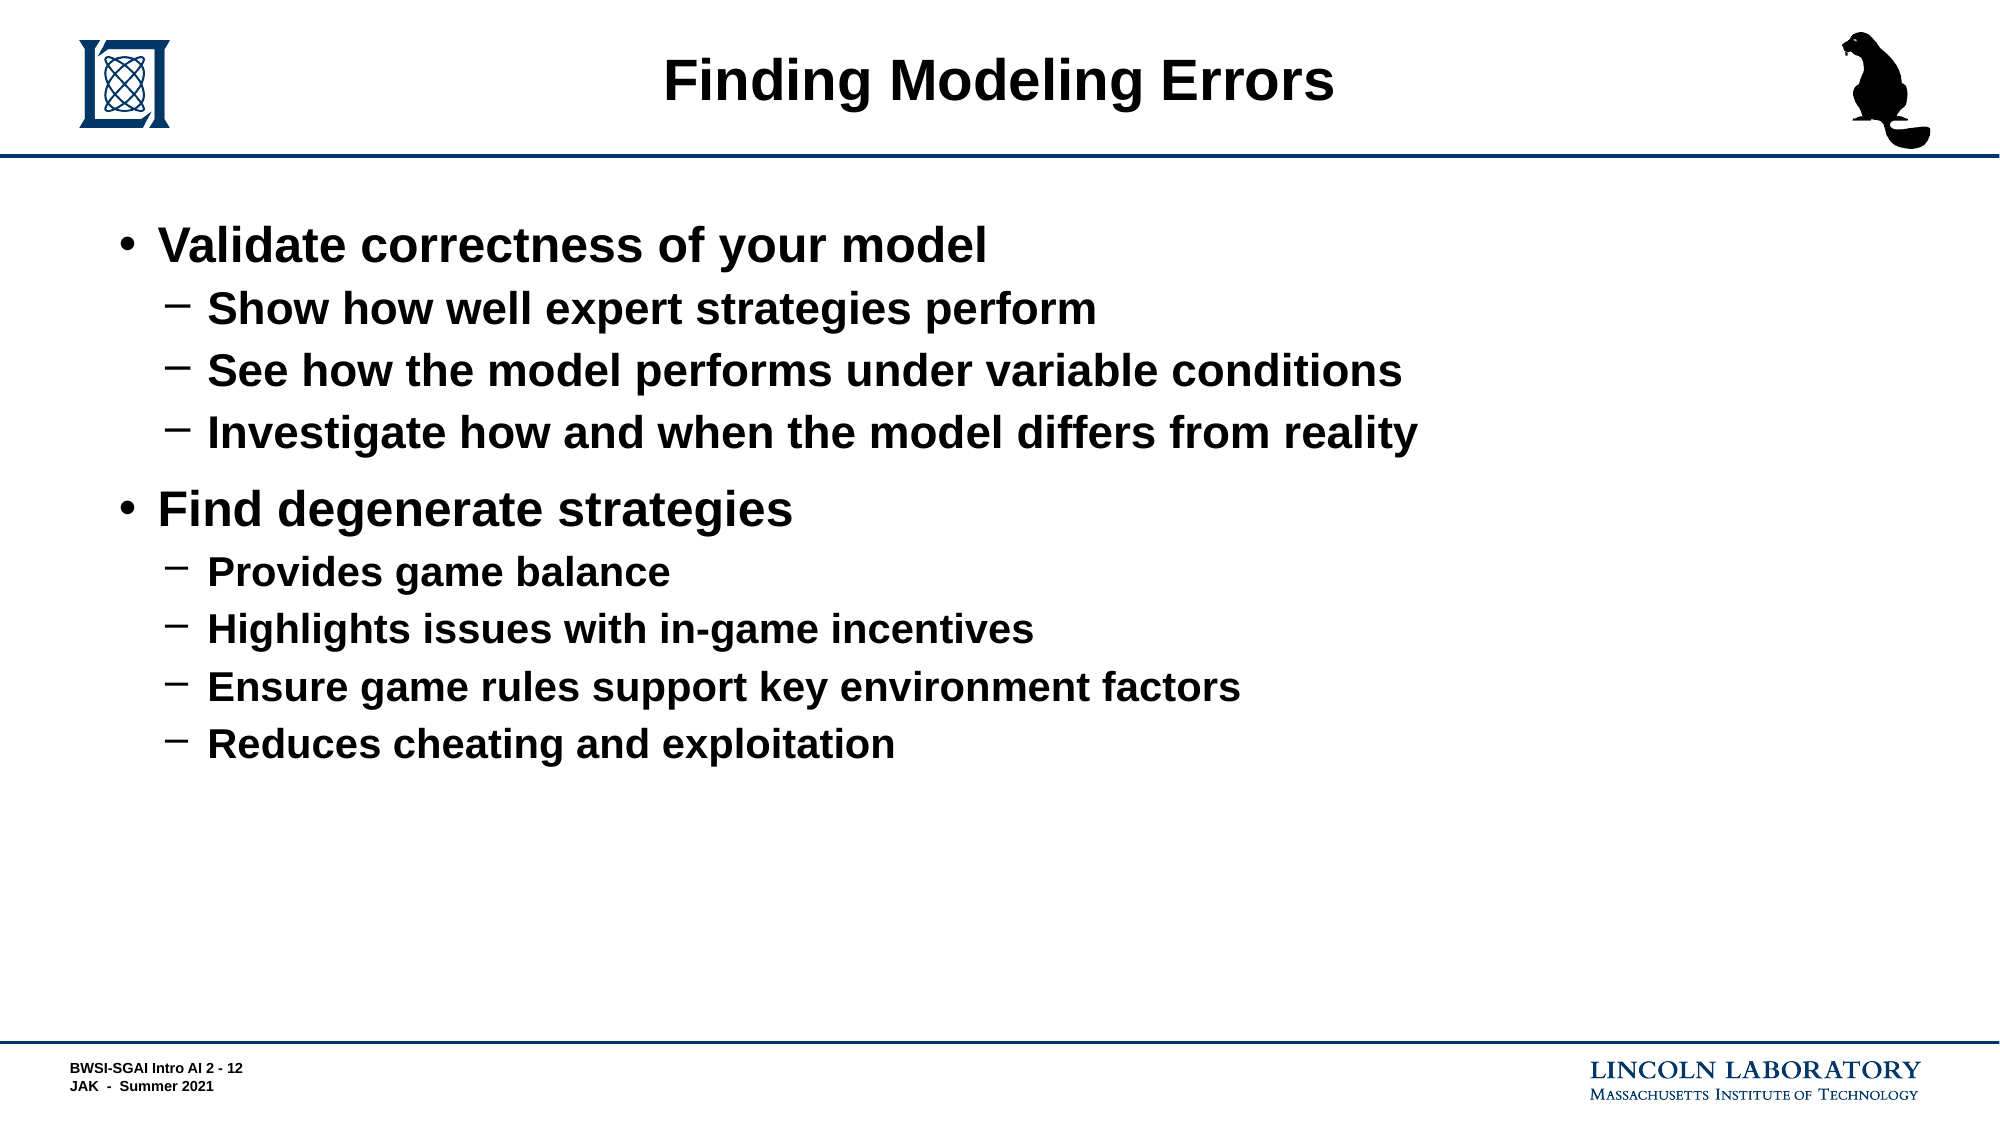

# Finding Modeling Errors
Validate correctness of your model
Show how well expert strategies perform
See how the model performs under variable conditions
Investigate how and when the model differs from reality
Find degenerate strategies
Provides game balance
Highlights issues with in-game incentives
Ensure game rules support key environment factors
Reduces cheating and exploitation